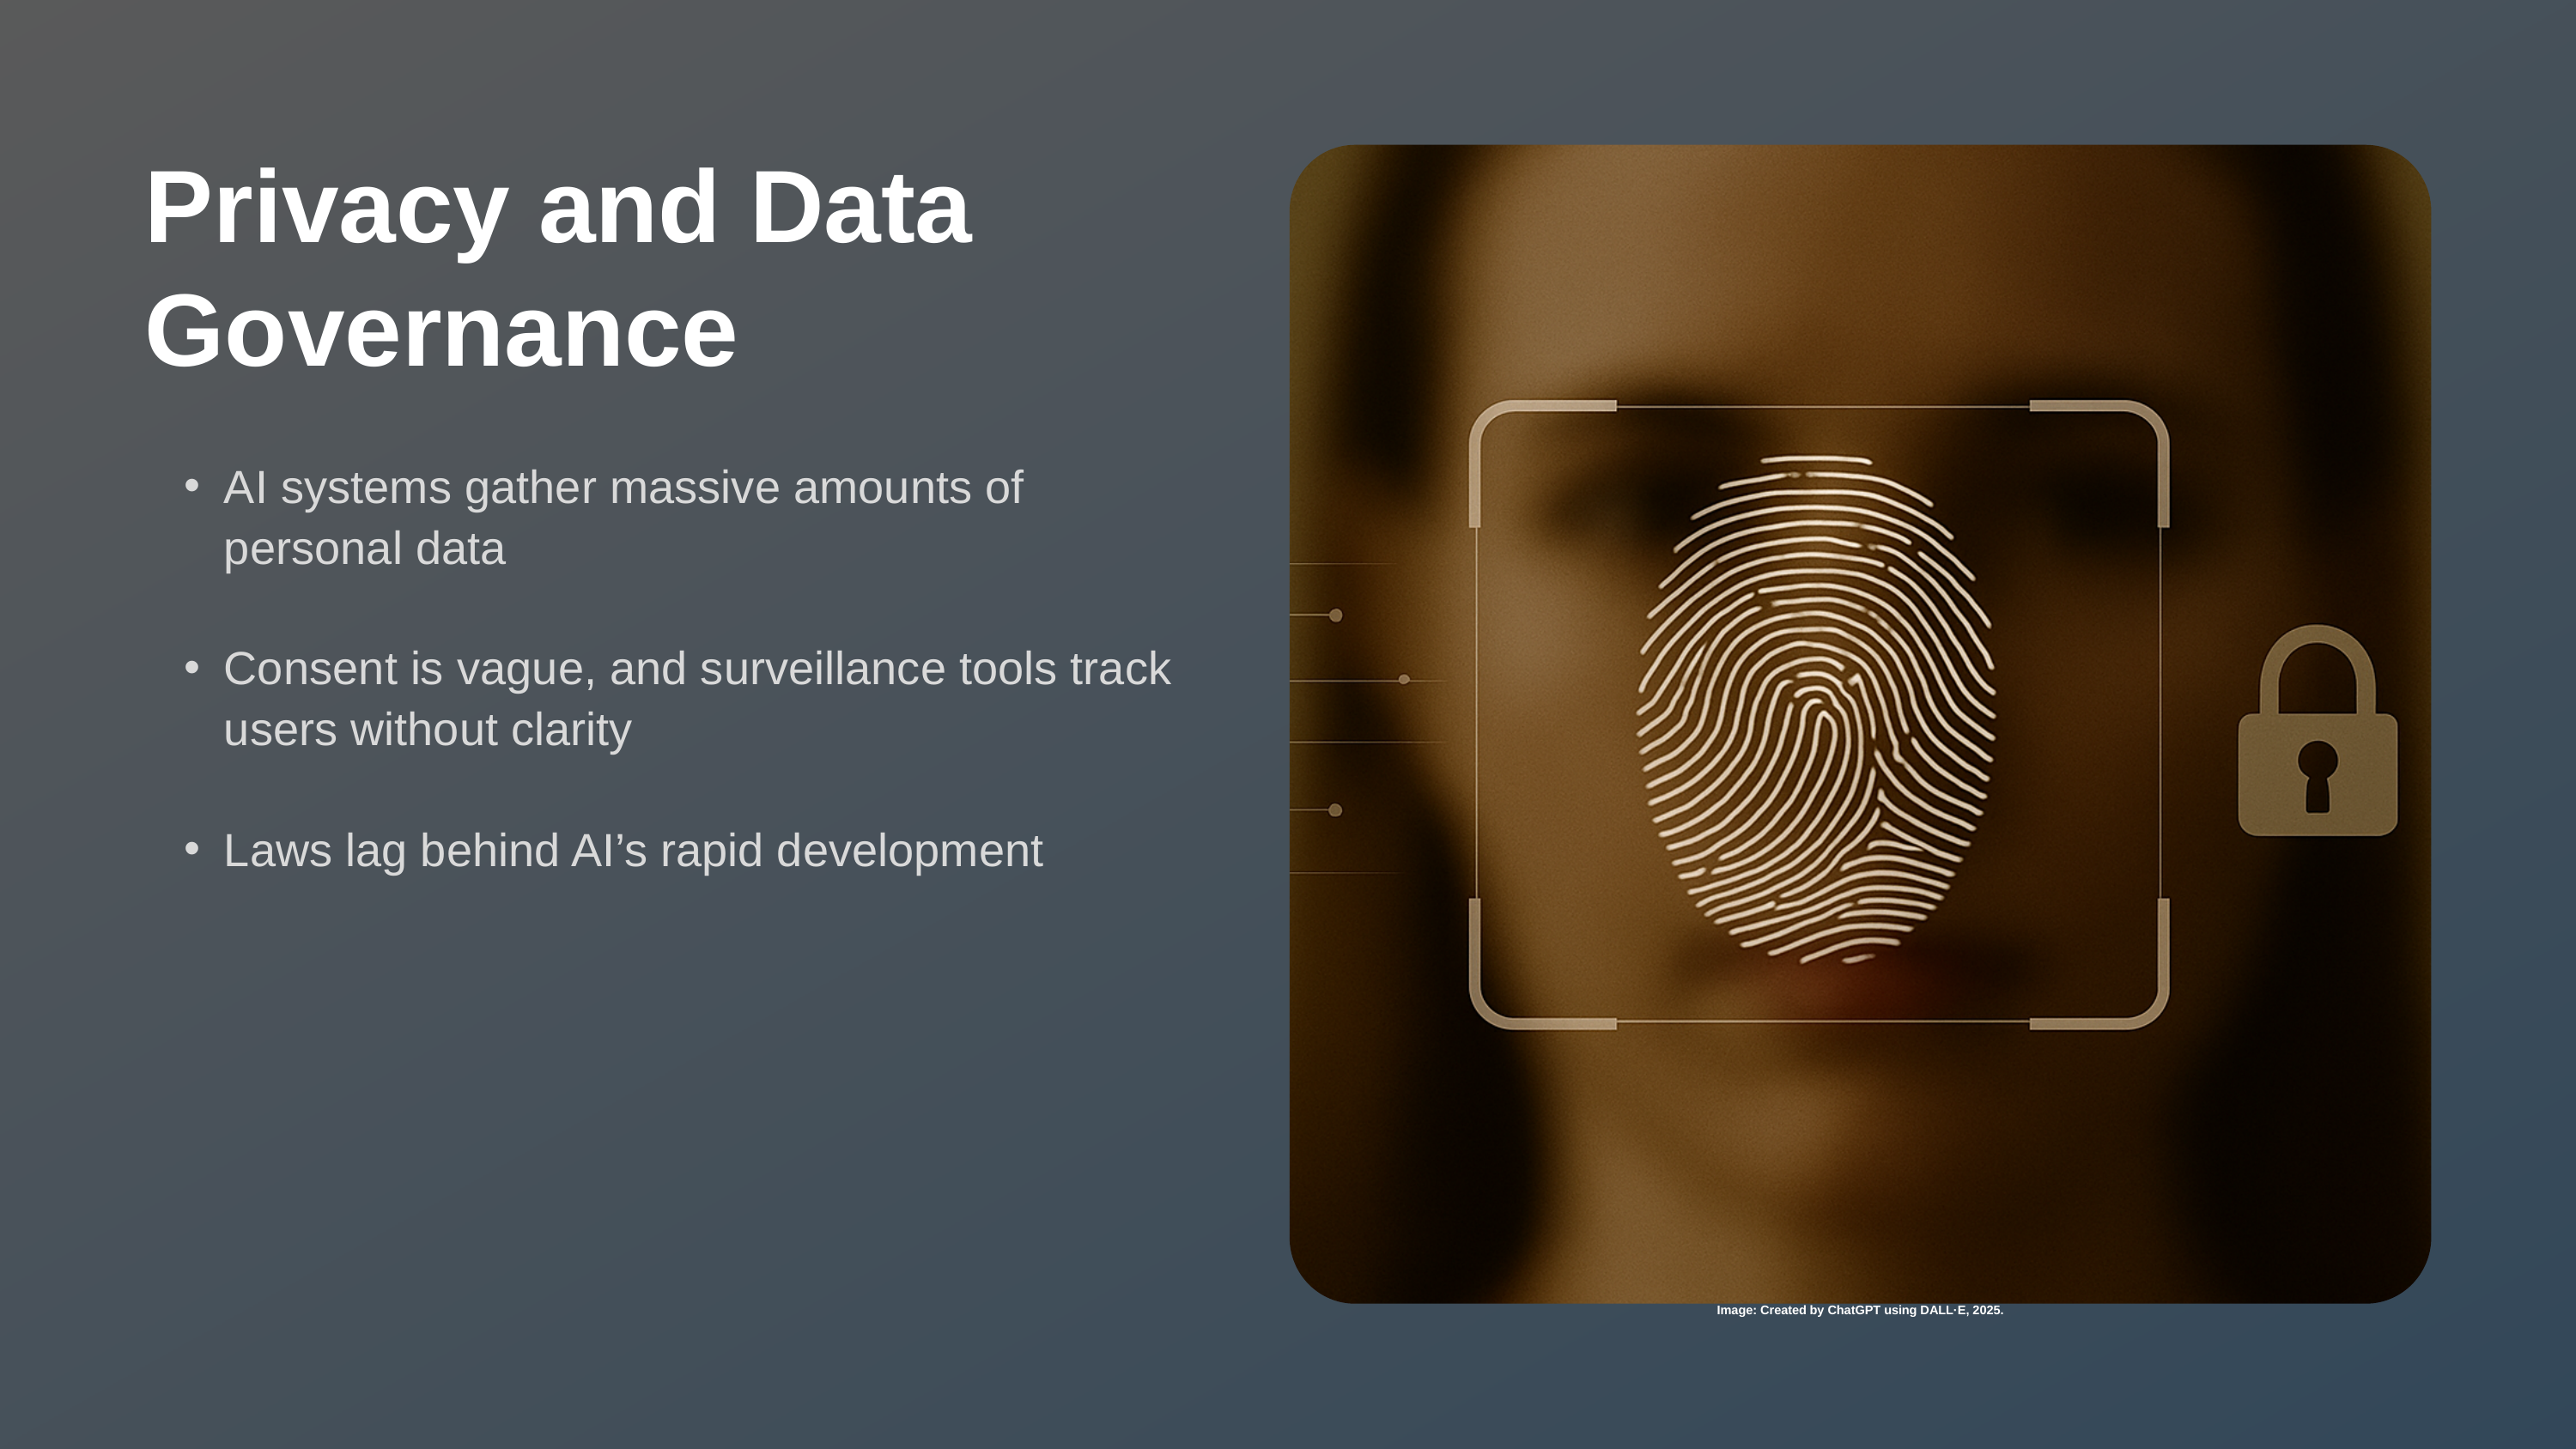

Privacy and Data Governance
AI systems gather massive amounts of personal data

Consent is vague, and surveillance tools track users without clarity

Laws lag behind AI’s rapid development

Image: Created by ChatGPT using DALL·E, 2025.